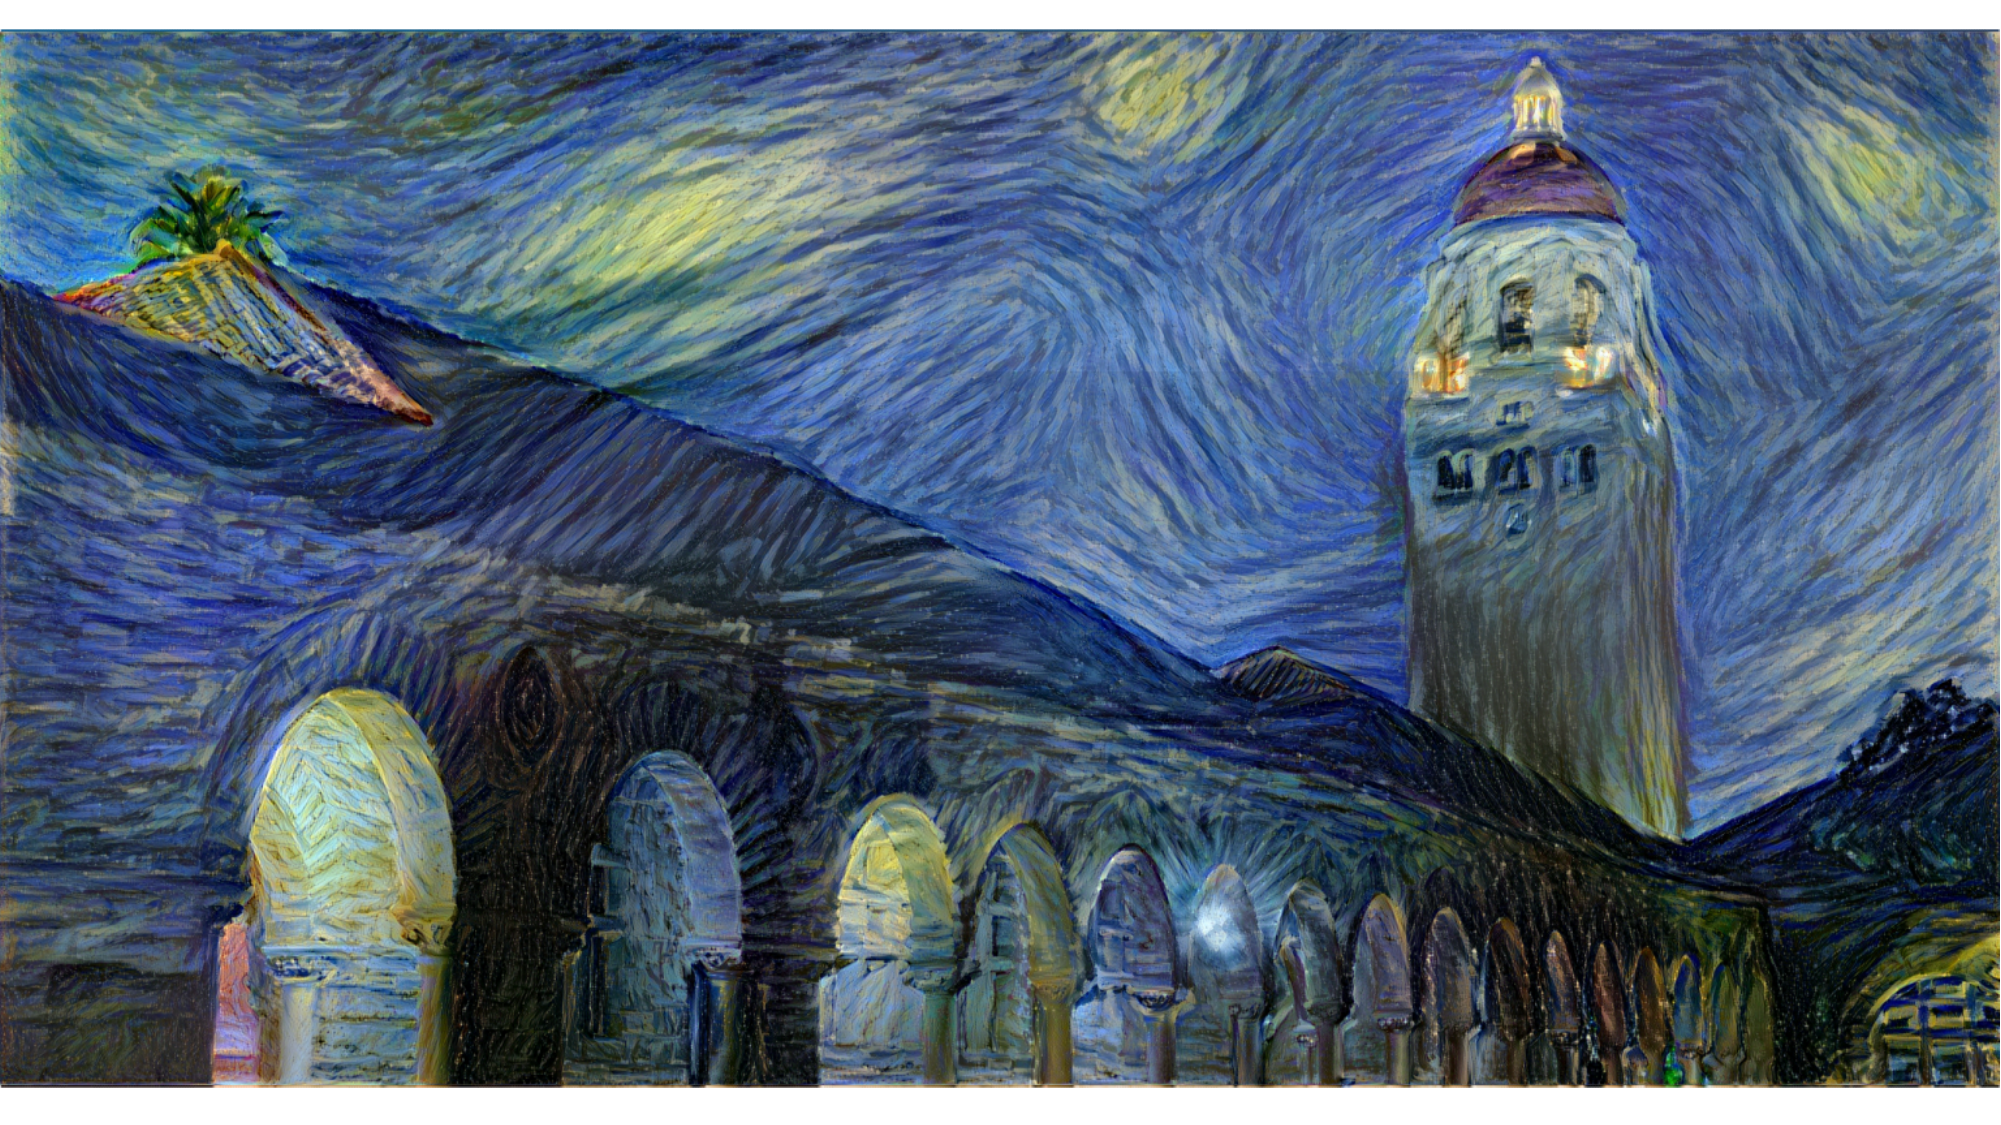

Justin Johnson	Lecture 14 - 79	November 4, 2019